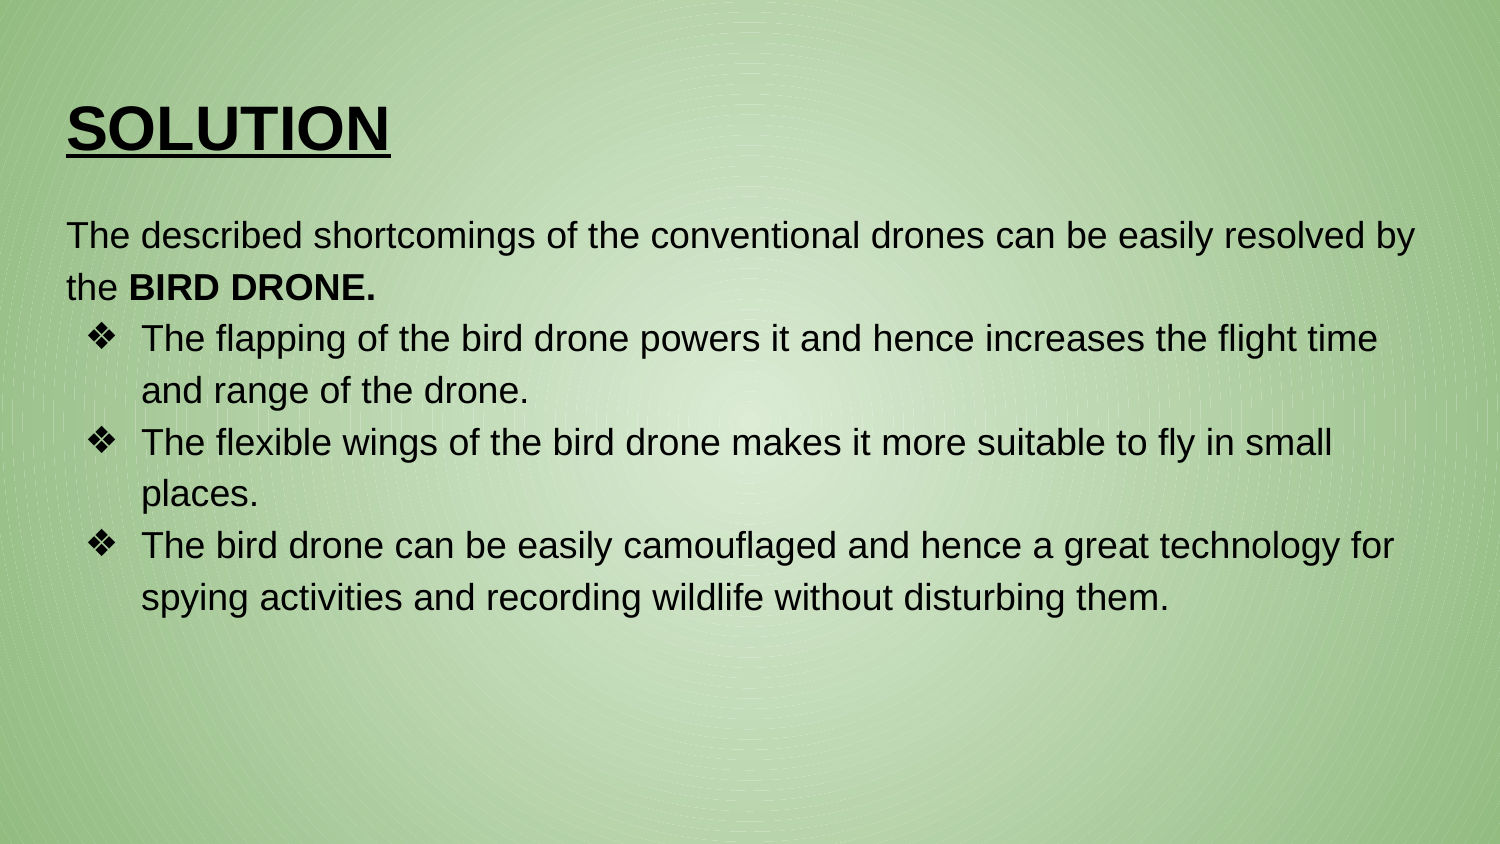

# SOLUTION
The described shortcomings of the conventional drones can be easily resolved by the BIRD DRONE.
The flapping of the bird drone powers it and hence increases the flight time and range of the drone.
The flexible wings of the bird drone makes it more suitable to fly in small places.
The bird drone can be easily camouflaged and hence a great technology for spying activities and recording wildlife without disturbing them.